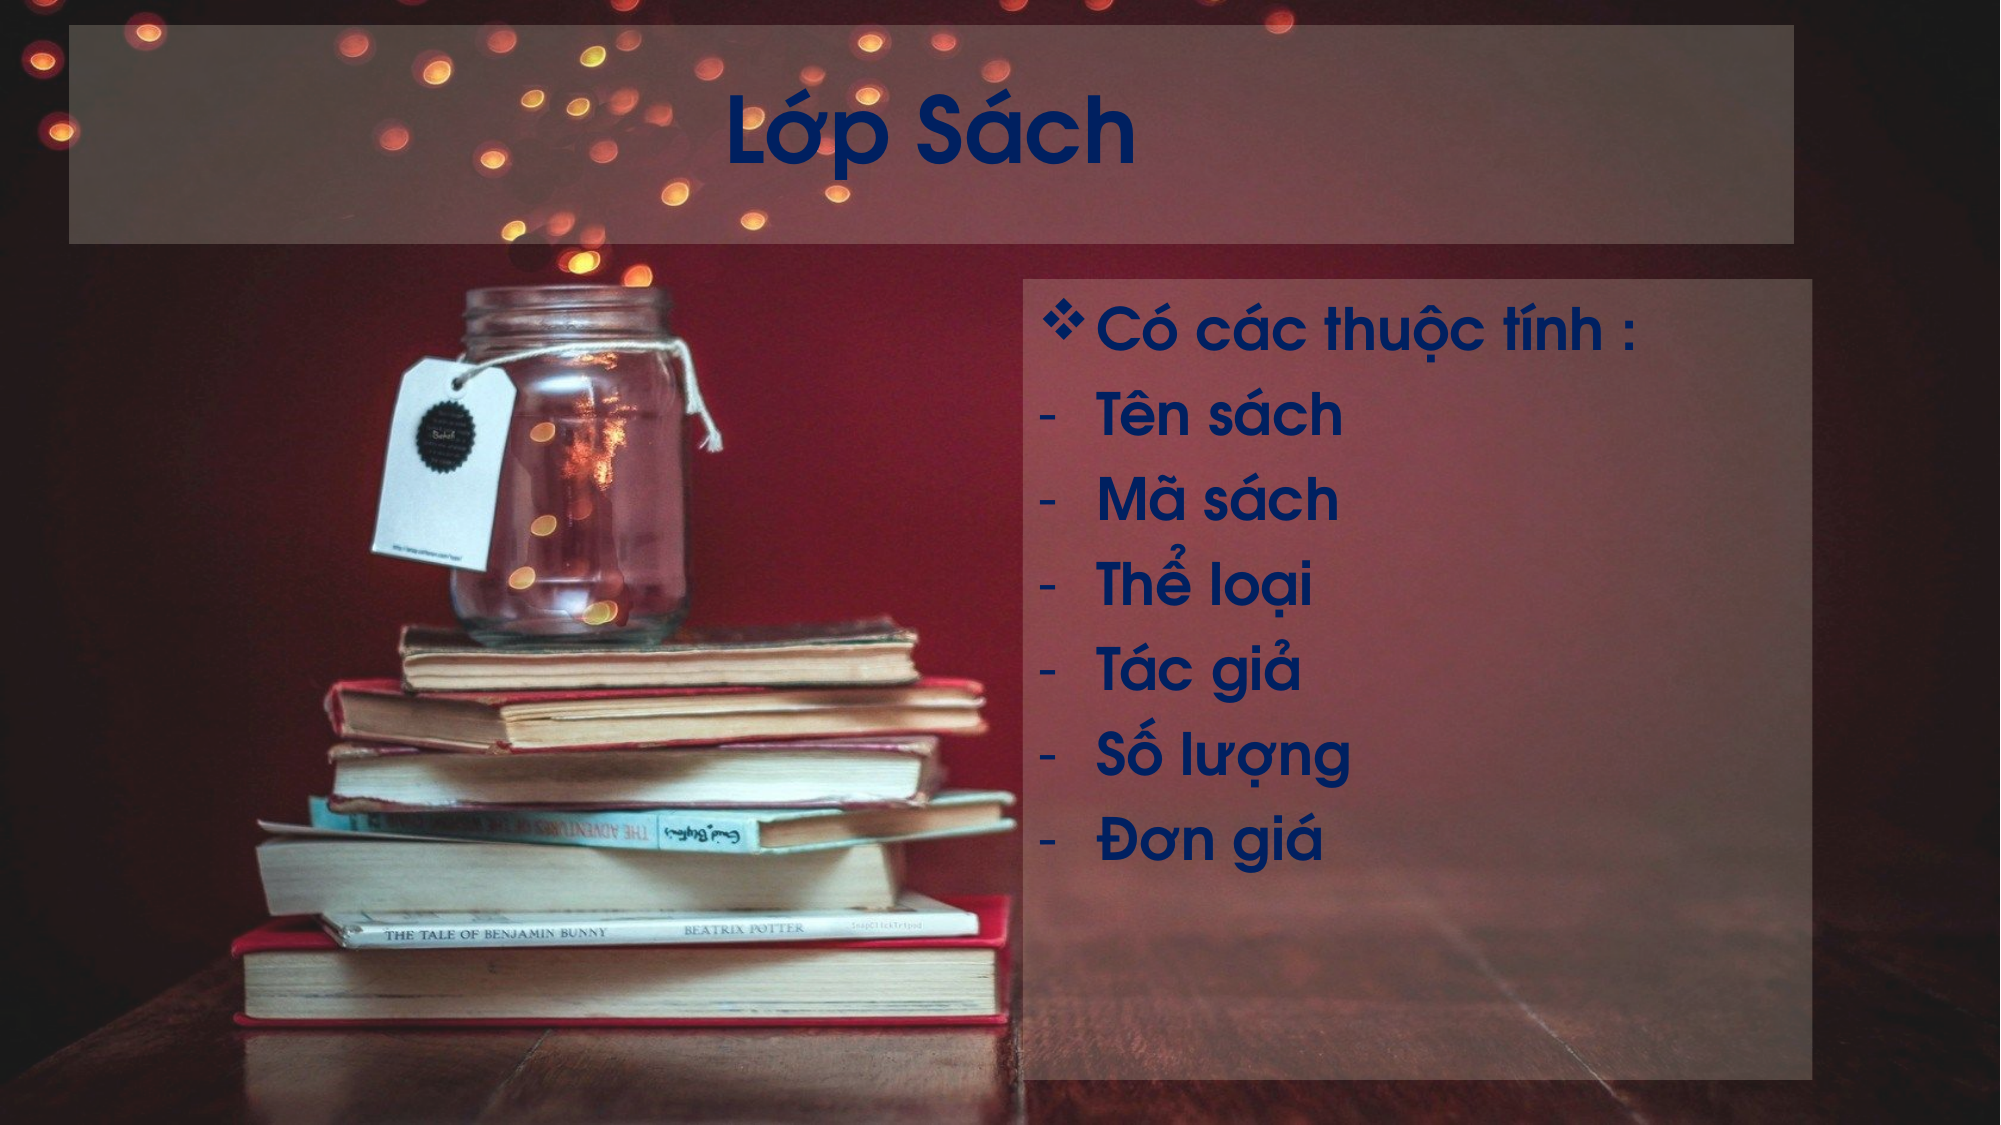

# Lớp Sách
Có các thuộc tính :
Tên sách
Mã sách
Thể loại
Tác giả
Số lượng
Đơn giá